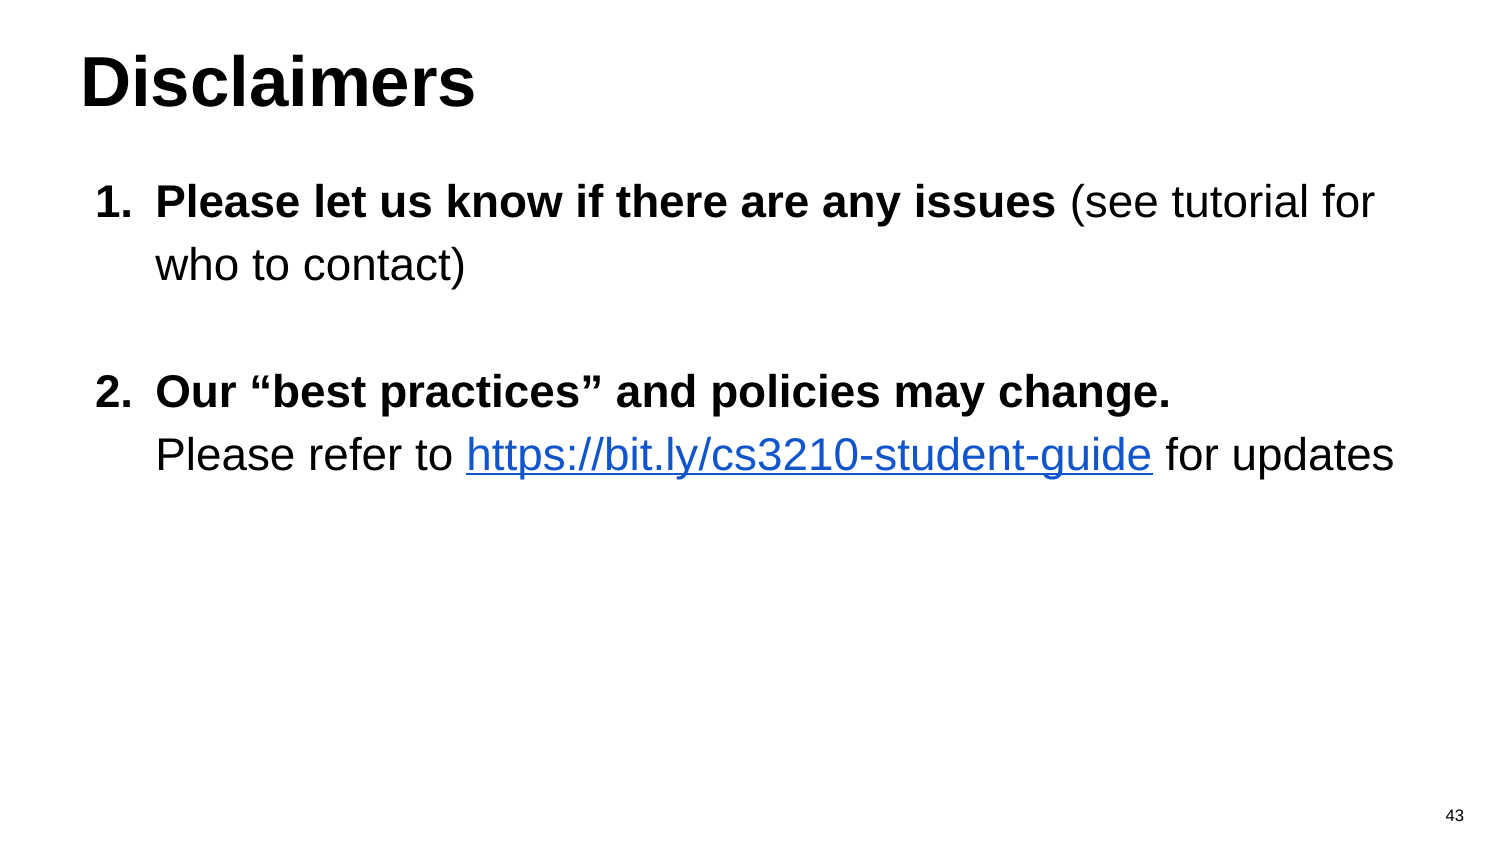

# Disclaimers
Please let us know if there are any issues (see tutorial for who to contact)

Our “best practices” and policies may change.
Please refer to https://bit.ly/cs3210-student-guide for updates
43